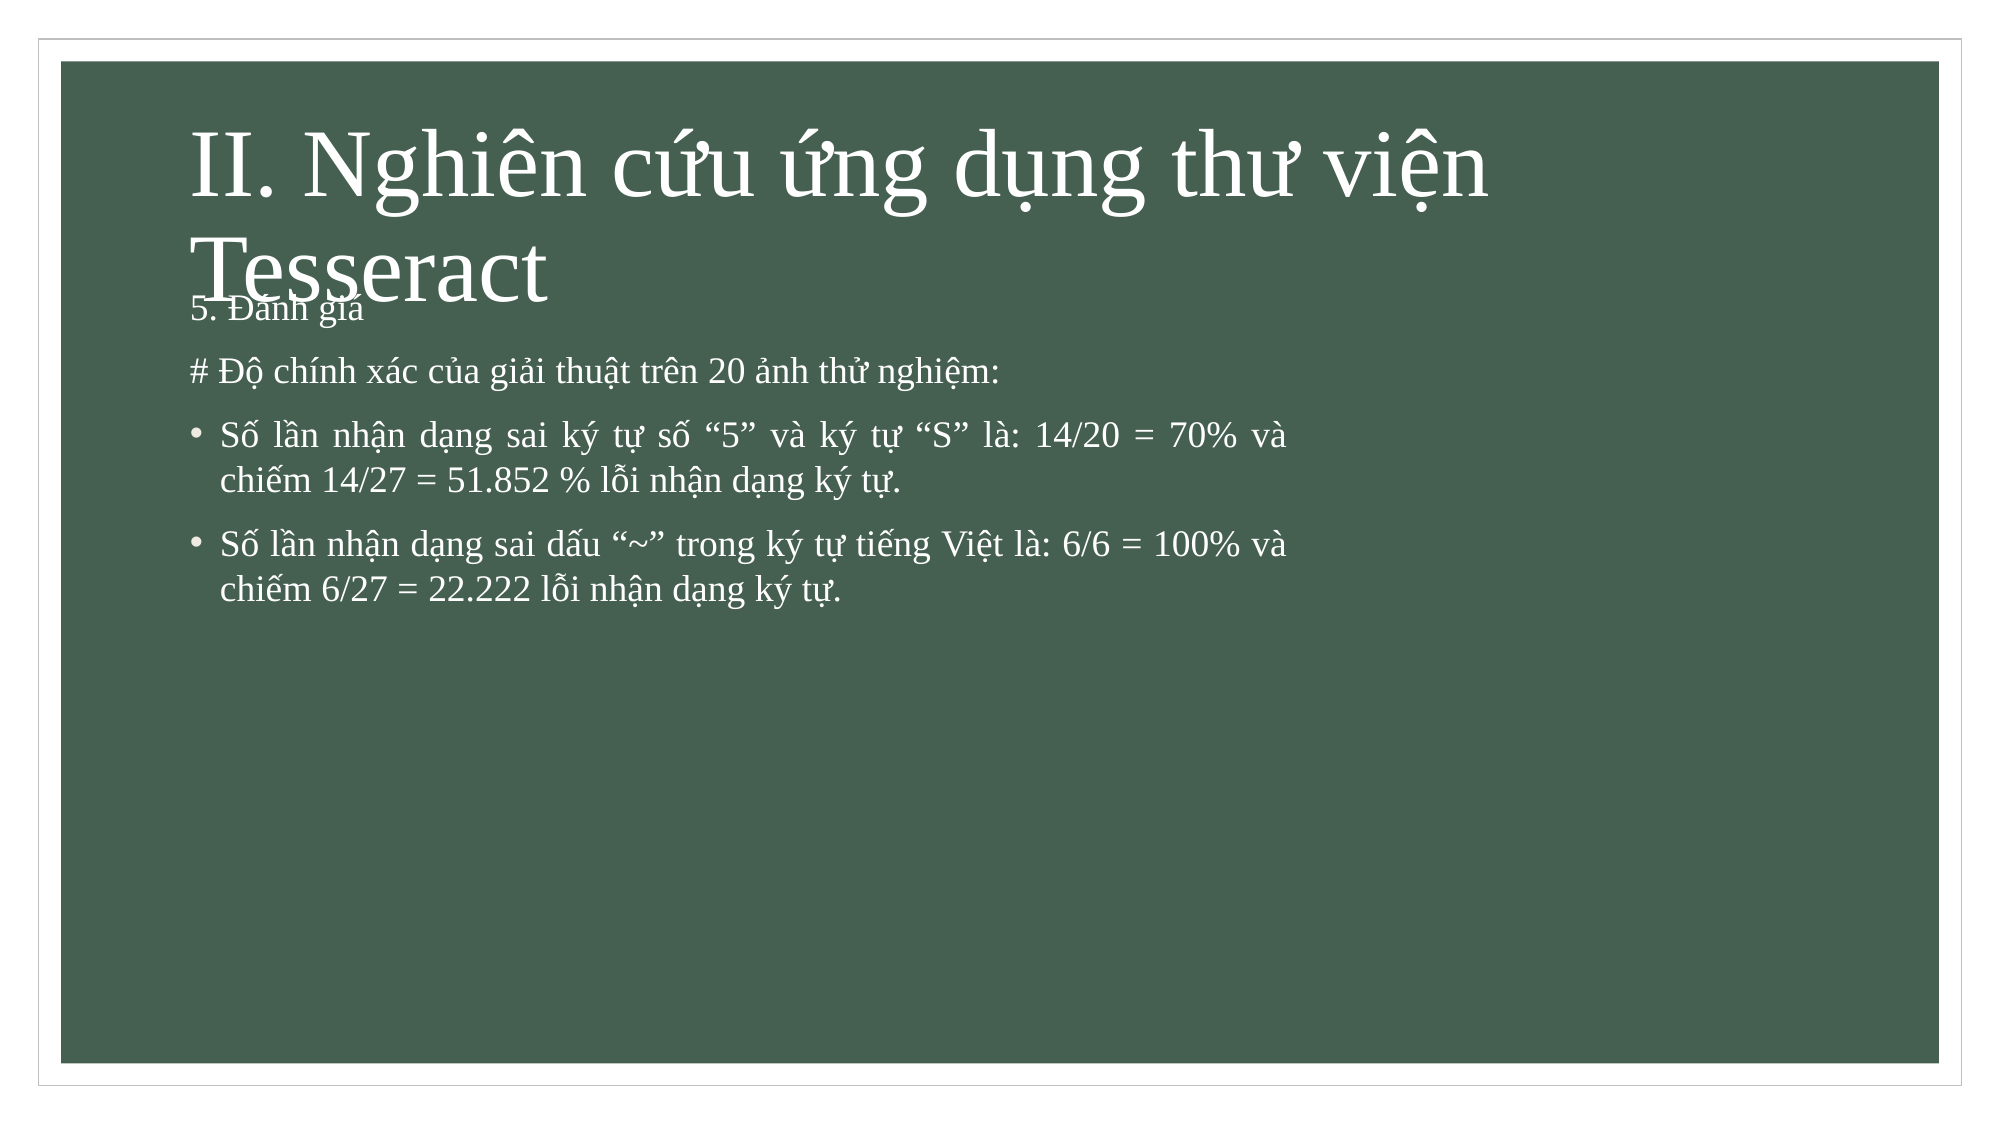

# II. Nghiên cứu ứng dụng thư viện Tesseract
5. Đánh giá
# Độ chính xác của giải thuật trên 20 ảnh thử nghiệm:
Số lần nhận dạng sai ký tự số “5” và ký tự “S” là: 14/20 = 70% và chiếm 14/27 = 51.852 % lỗi nhận dạng ký tự.
Số lần nhận dạng sai dấu “~” trong ký tự tiếng Việt là: 6/6 = 100% và chiếm 6/27 = 22.222 lỗi nhận dạng ký tự.